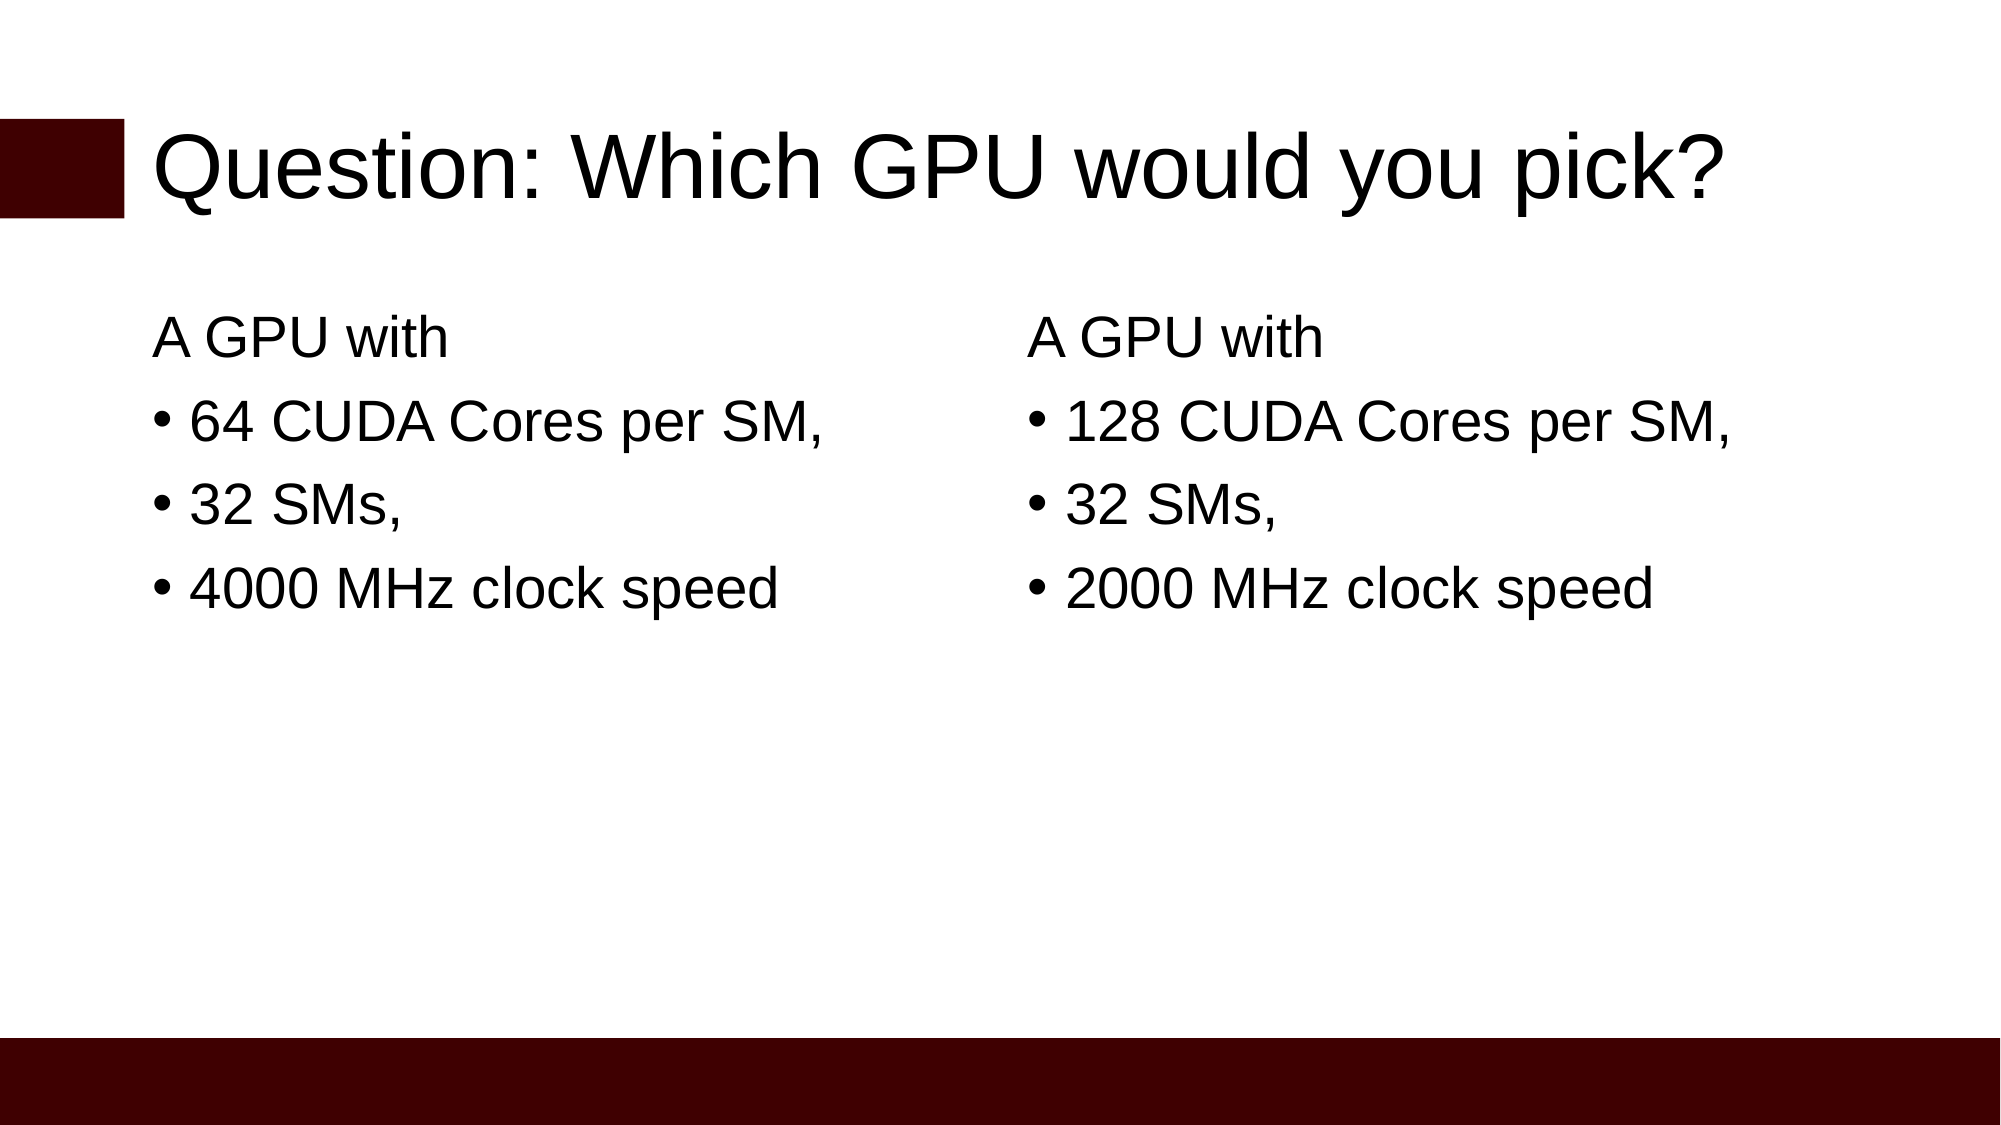

# Question: Which GPU would you pick?
A GPU with
64 CUDA Cores per SM,
32 SMs,
4000 MHz clock speed
A GPU with
128 CUDA Cores per SM,
32 SMs,
2000 MHz clock speed